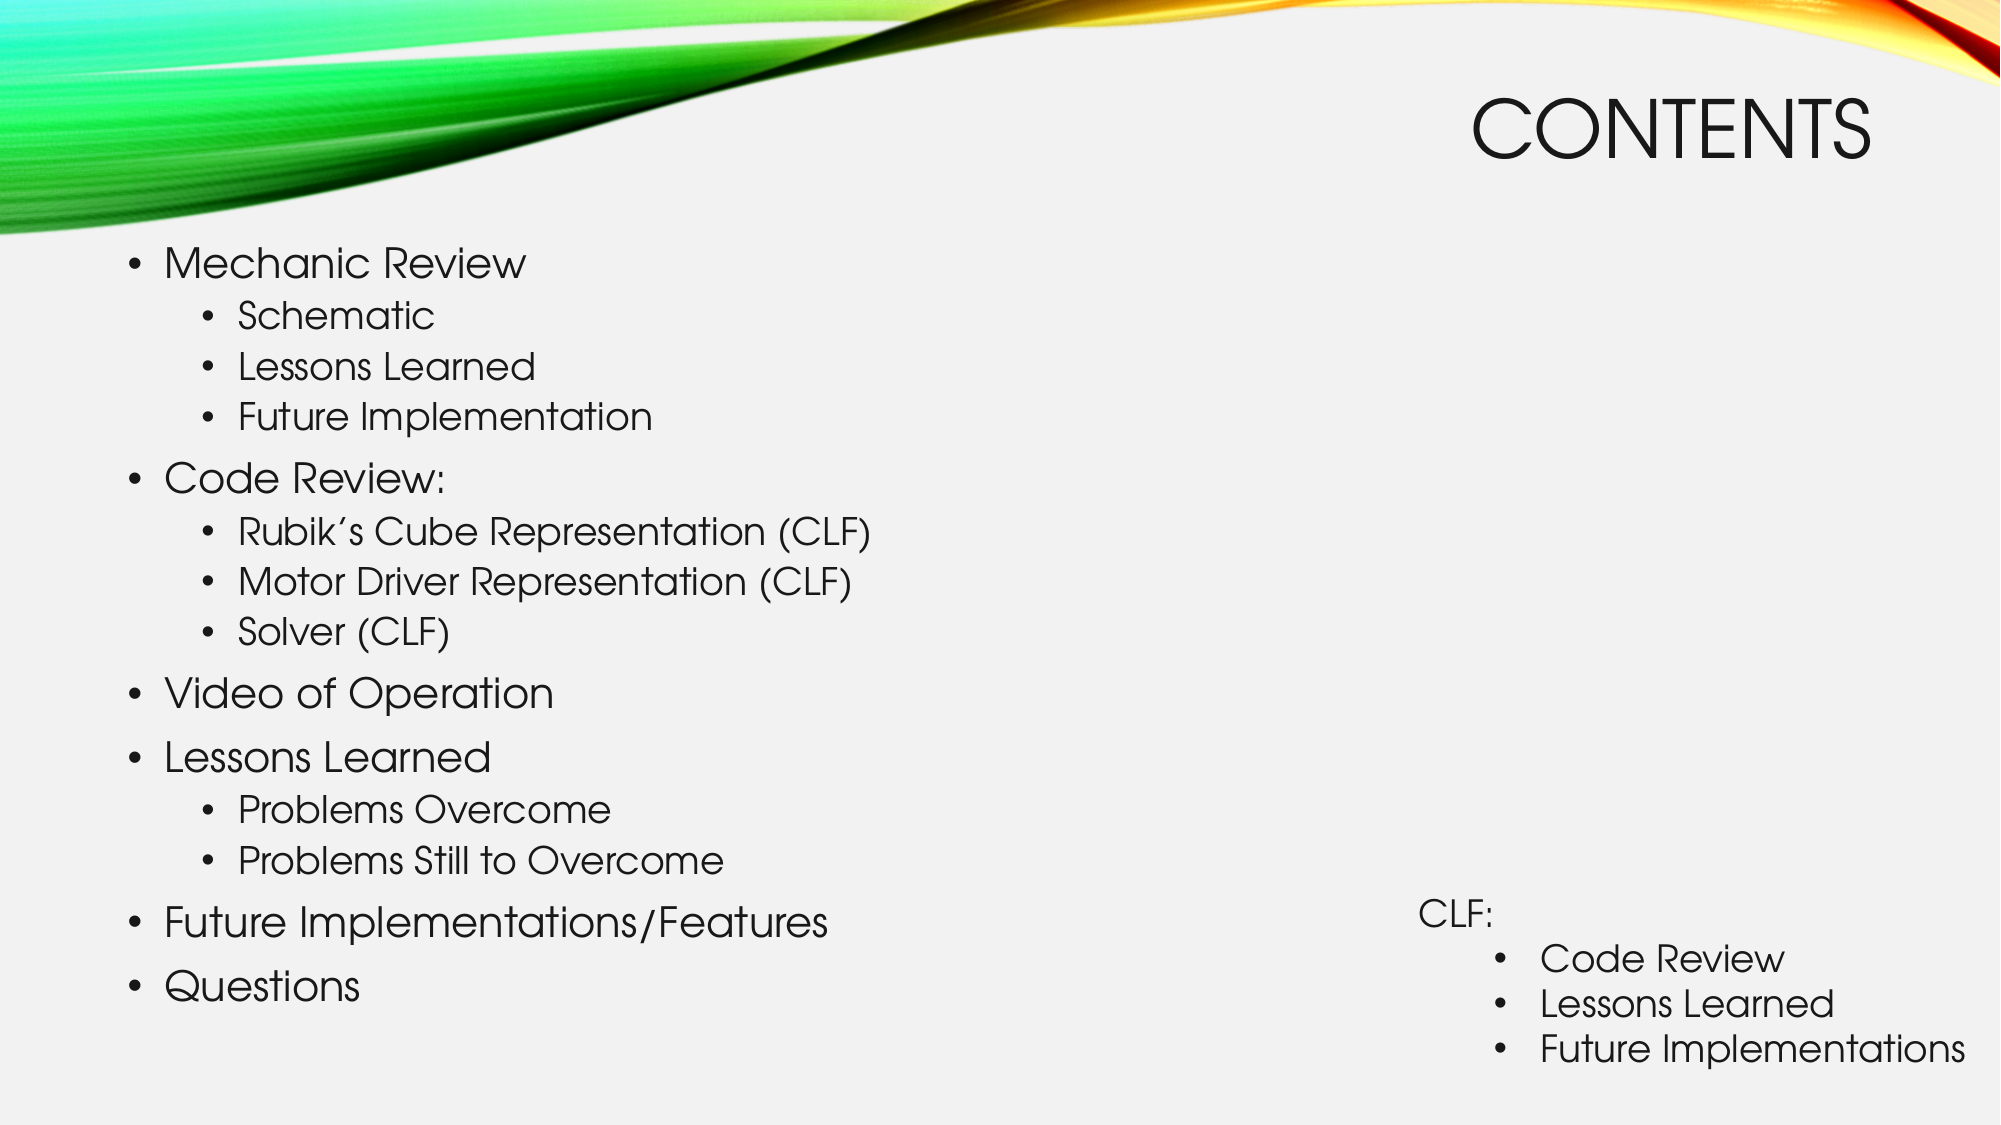

# Contents
Mechanic Review
Schematic
Lessons Learned
Future Implementation
Code Review:
Rubik’s Cube Representation (CLF)
Motor Driver Representation (CLF)
Solver (CLF)
Video of Operation
Lessons Learned
Problems Overcome
Problems Still to Overcome
Future Implementations/Features
Questions

CLF:
Code Review
Lessons Learned
Future Implementations